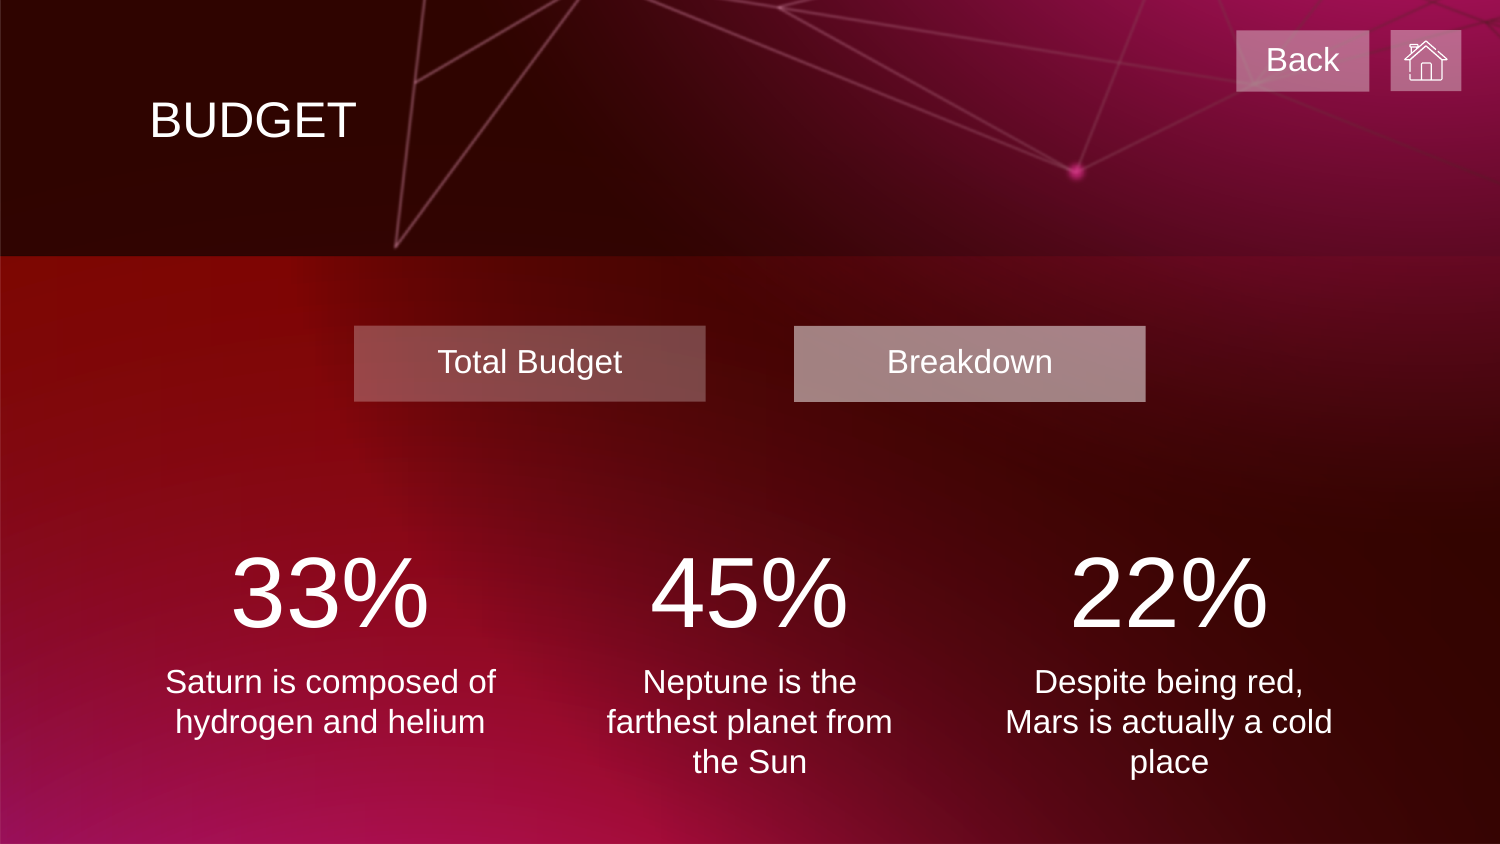

Back

BUDGET
Total Budget
Breakdown

# 33%
45%
22%
Saturn is composed of hydrogen and helium
Neptune is the farthest planet from the Sun
Despite being red, Mars is actually a cold place